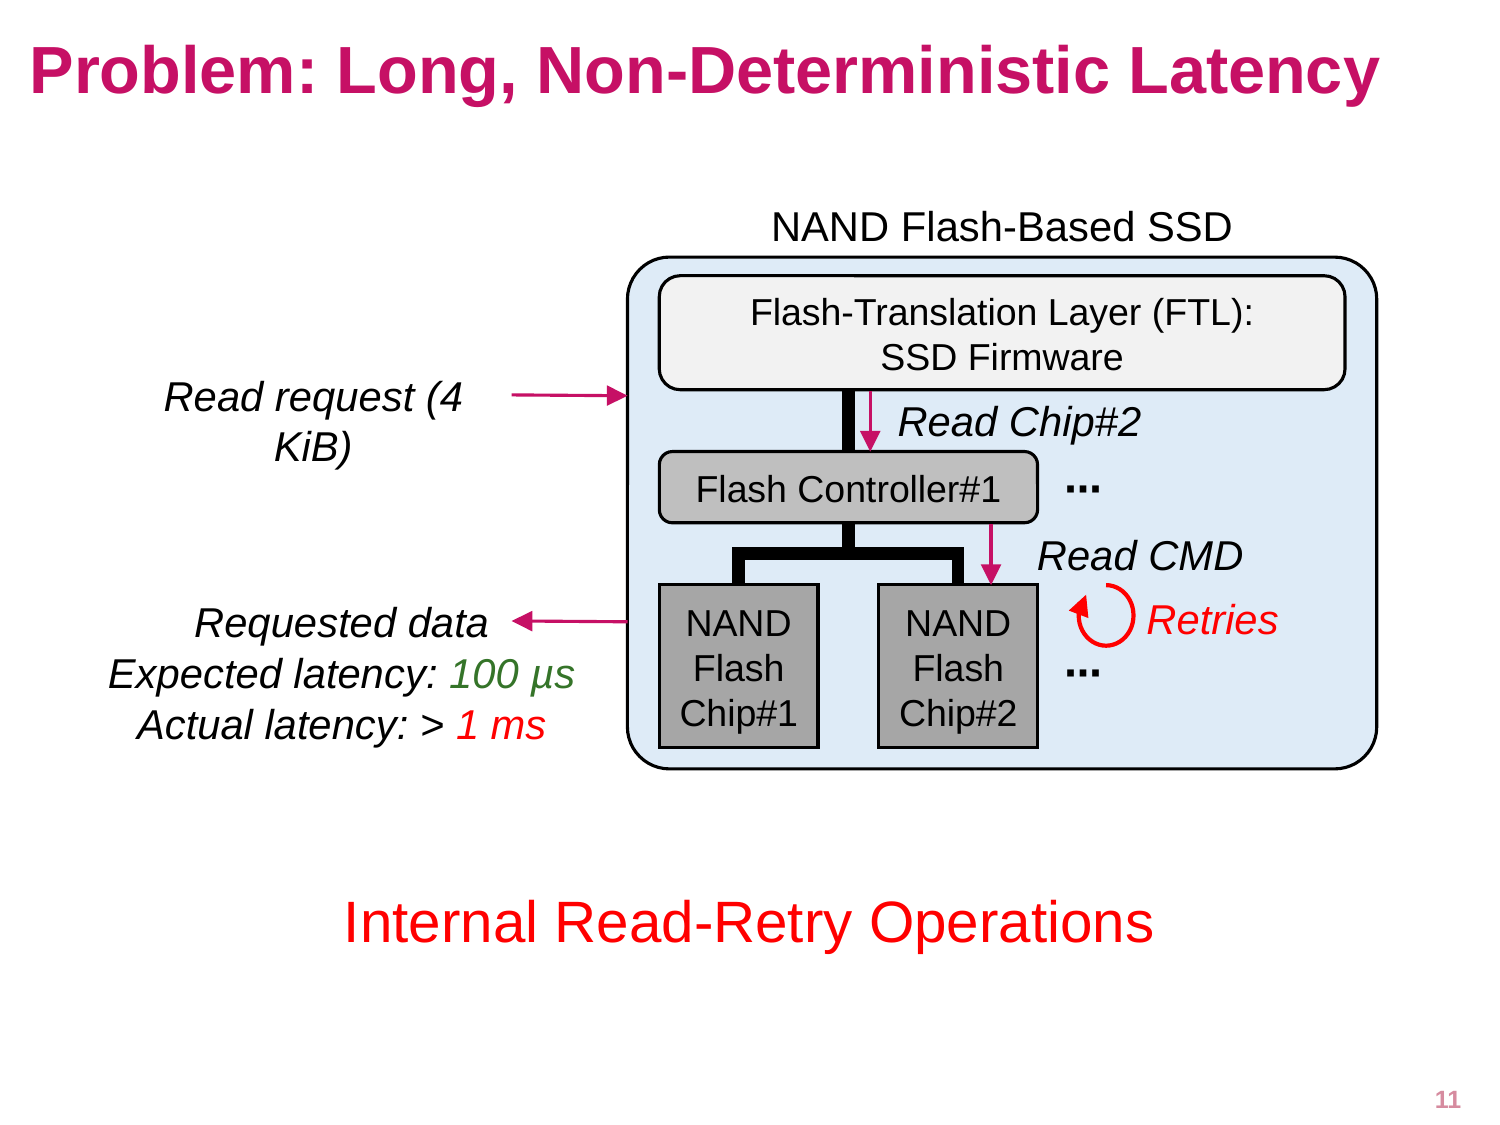

# Problem: Long, Non-Deterministic Latency
NAND Flash-Based SSD

Flash-Translation Layer (FTL):
SSD Firmware
Read request (4 KiB)
Read Chip#2
Flash Controller#1
⋯
Read CMD
NAND
Flash
Chip#1
NAND
Flash
Chip#2

Retries
Internal Read-Retry Operations
Requested data
⋯
Expected latency: 100 µs
Actual latency: > 1 ms
11